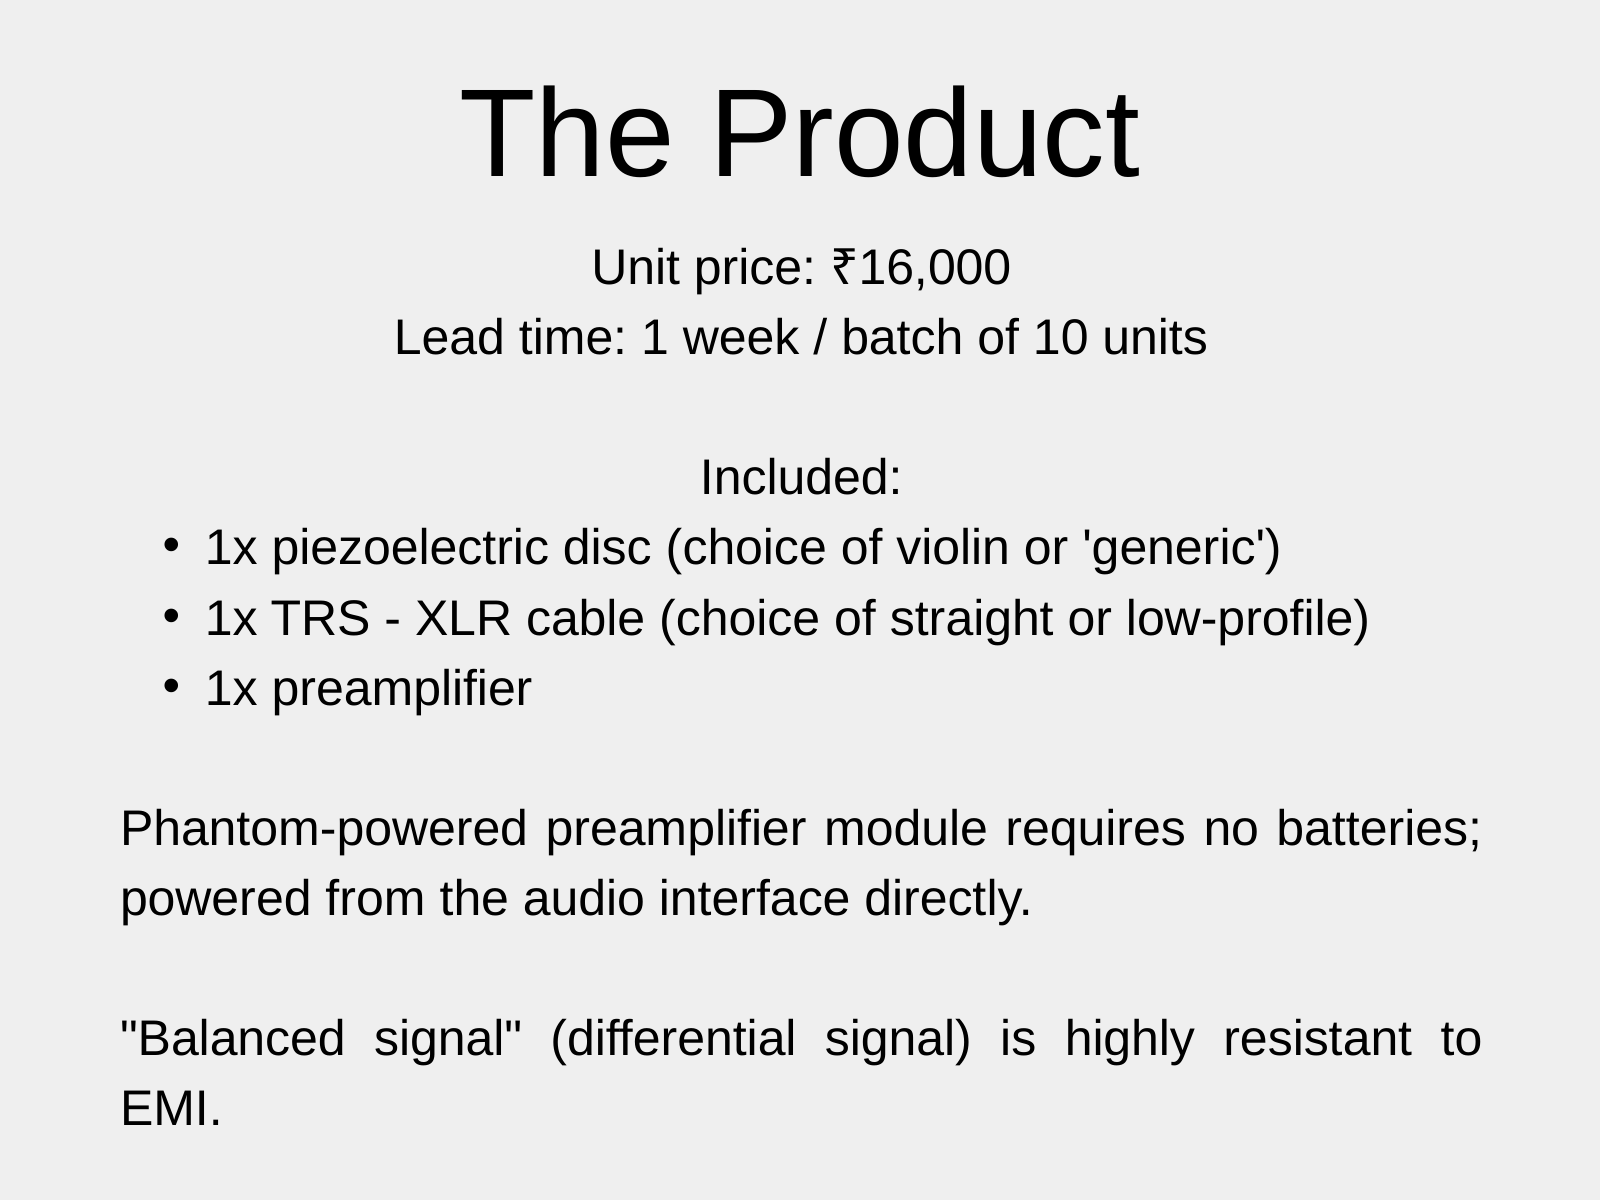

The Product
Unit price: ₹16,000
Lead time: 1 week / batch of 10 units

Included:
1x piezoelectric disc (choice of violin or 'generic')
1x TRS - XLR cable (choice of straight or low-profile)
1x preamplifier

Phantom-powered preamplifier module requires no batteries; powered from the audio interface directly.

"Balanced signal" (differential signal) is highly resistant to EMI.